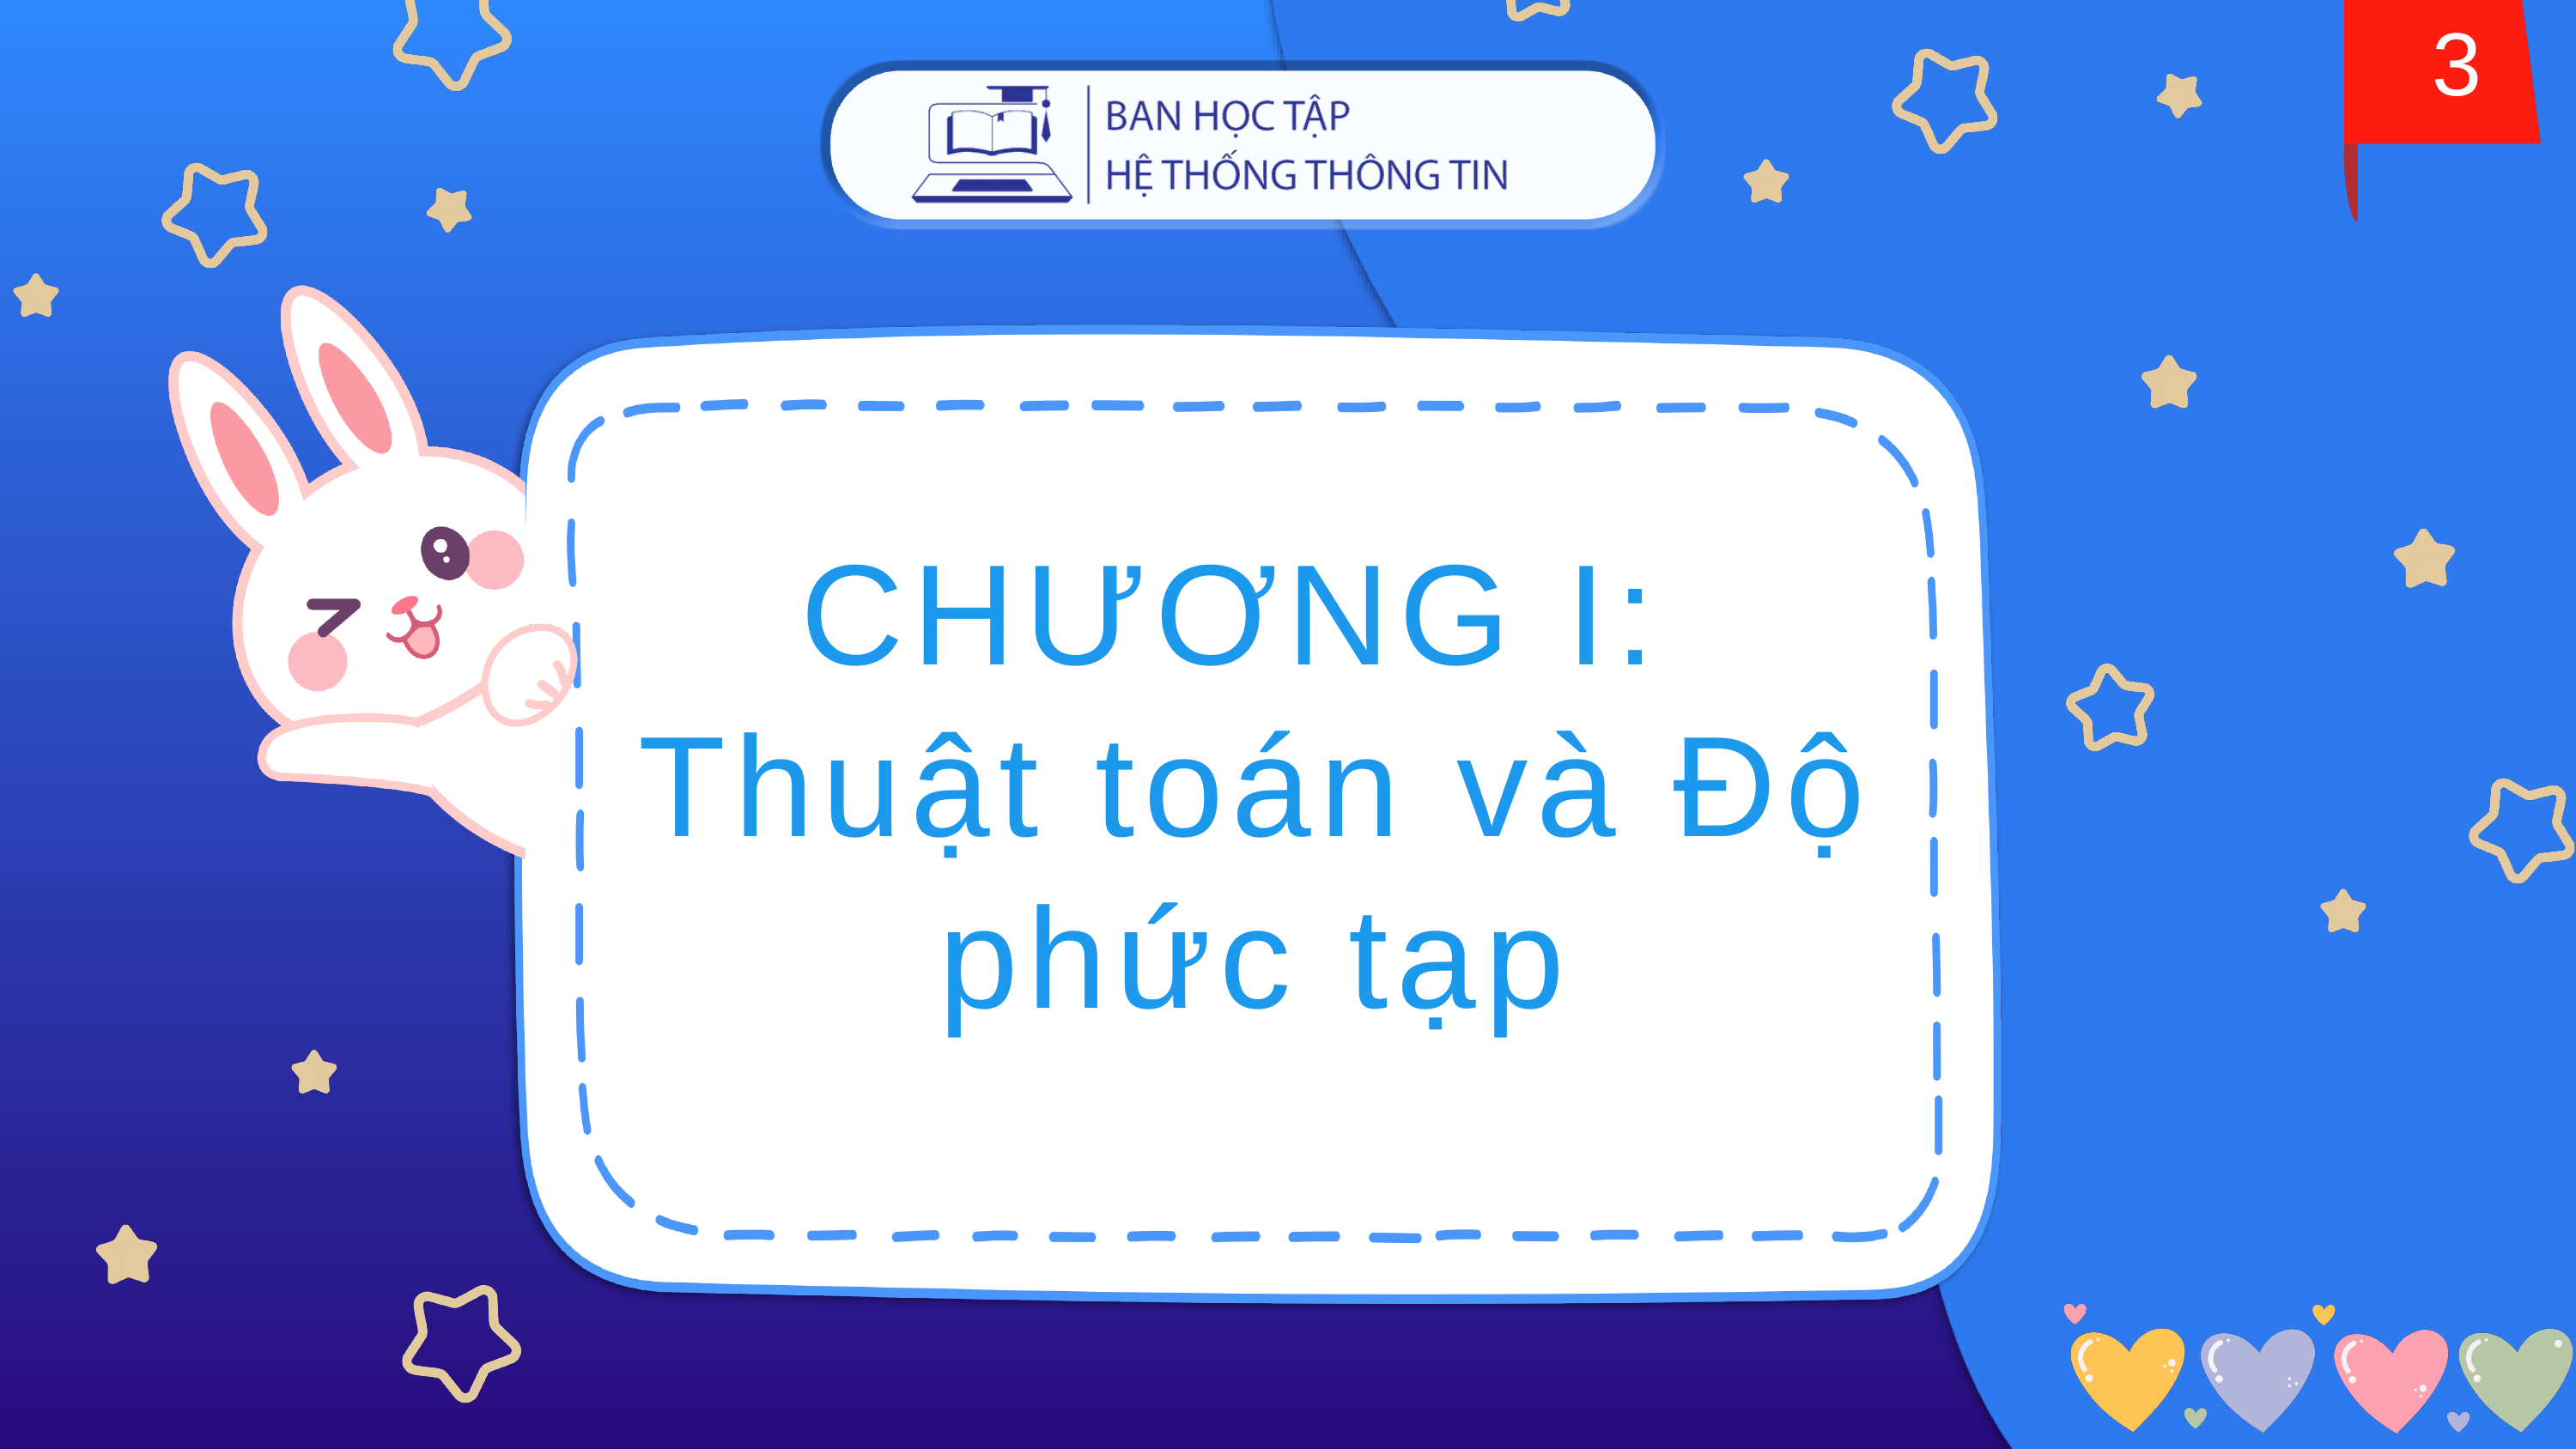

3

# CHƯƠNG I: Thuật toán và Độ phức tạp